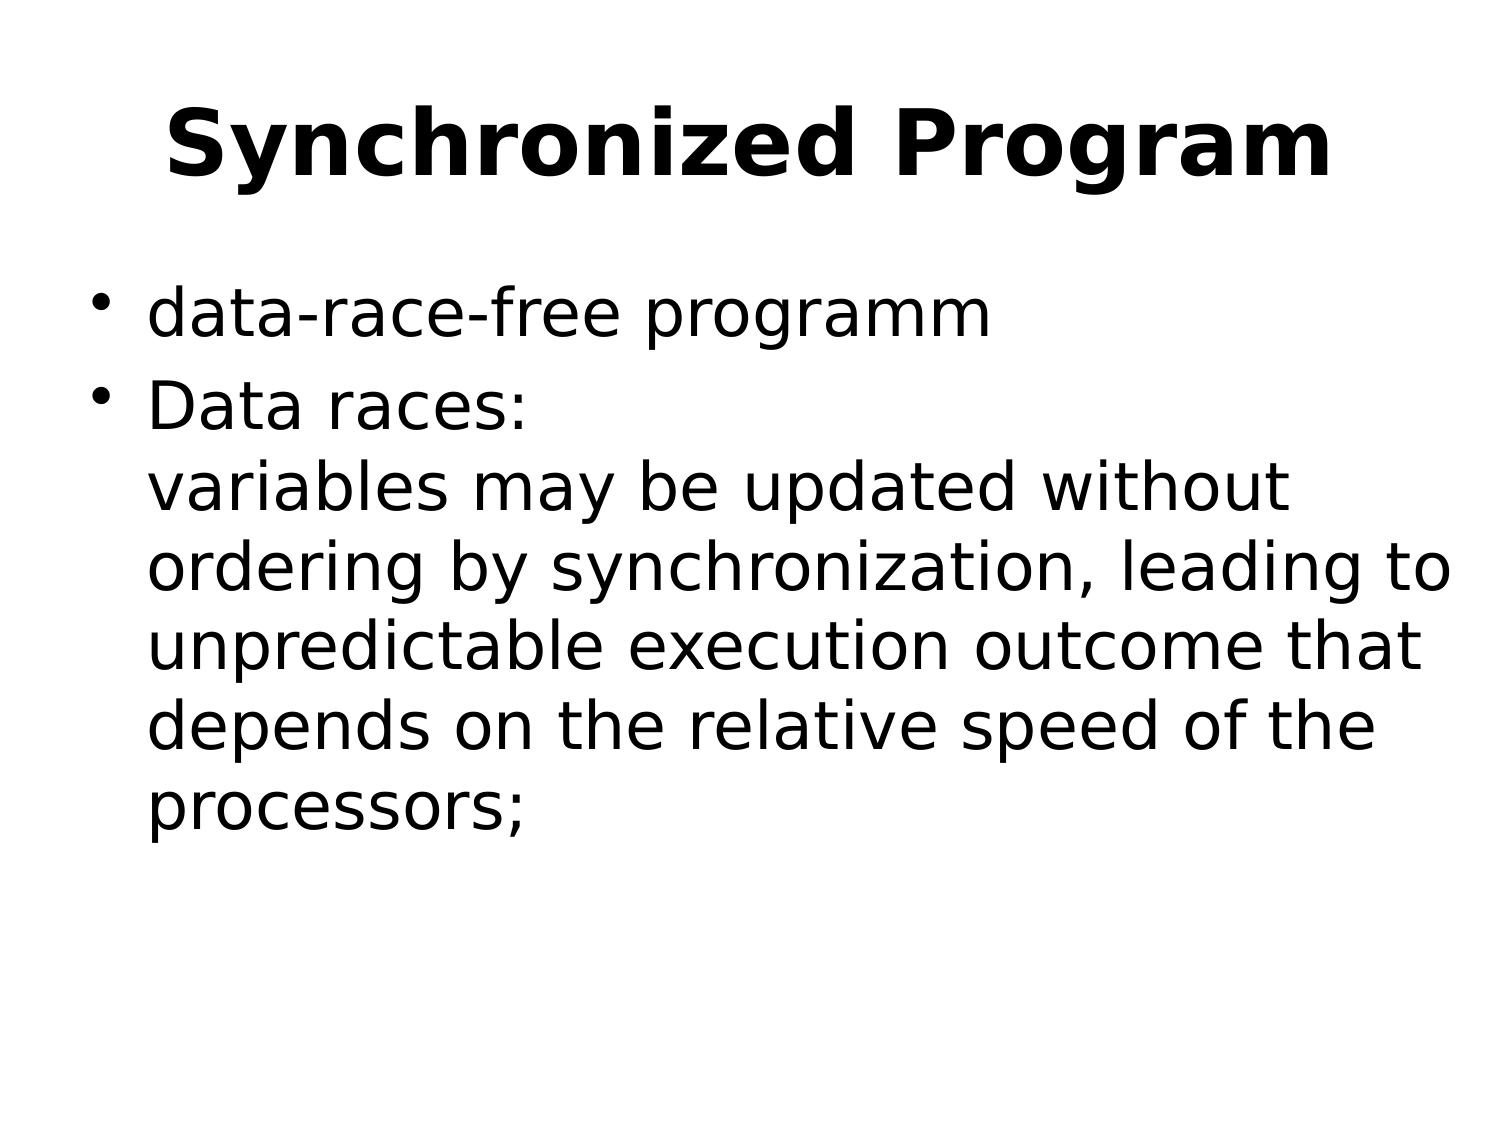

# Synchronized Program
data-race-free programm
Data races:                                      variables may be updated without ordering by synchronization, leading to unpredictable execution outcome that depends on the relative speed of the processors;